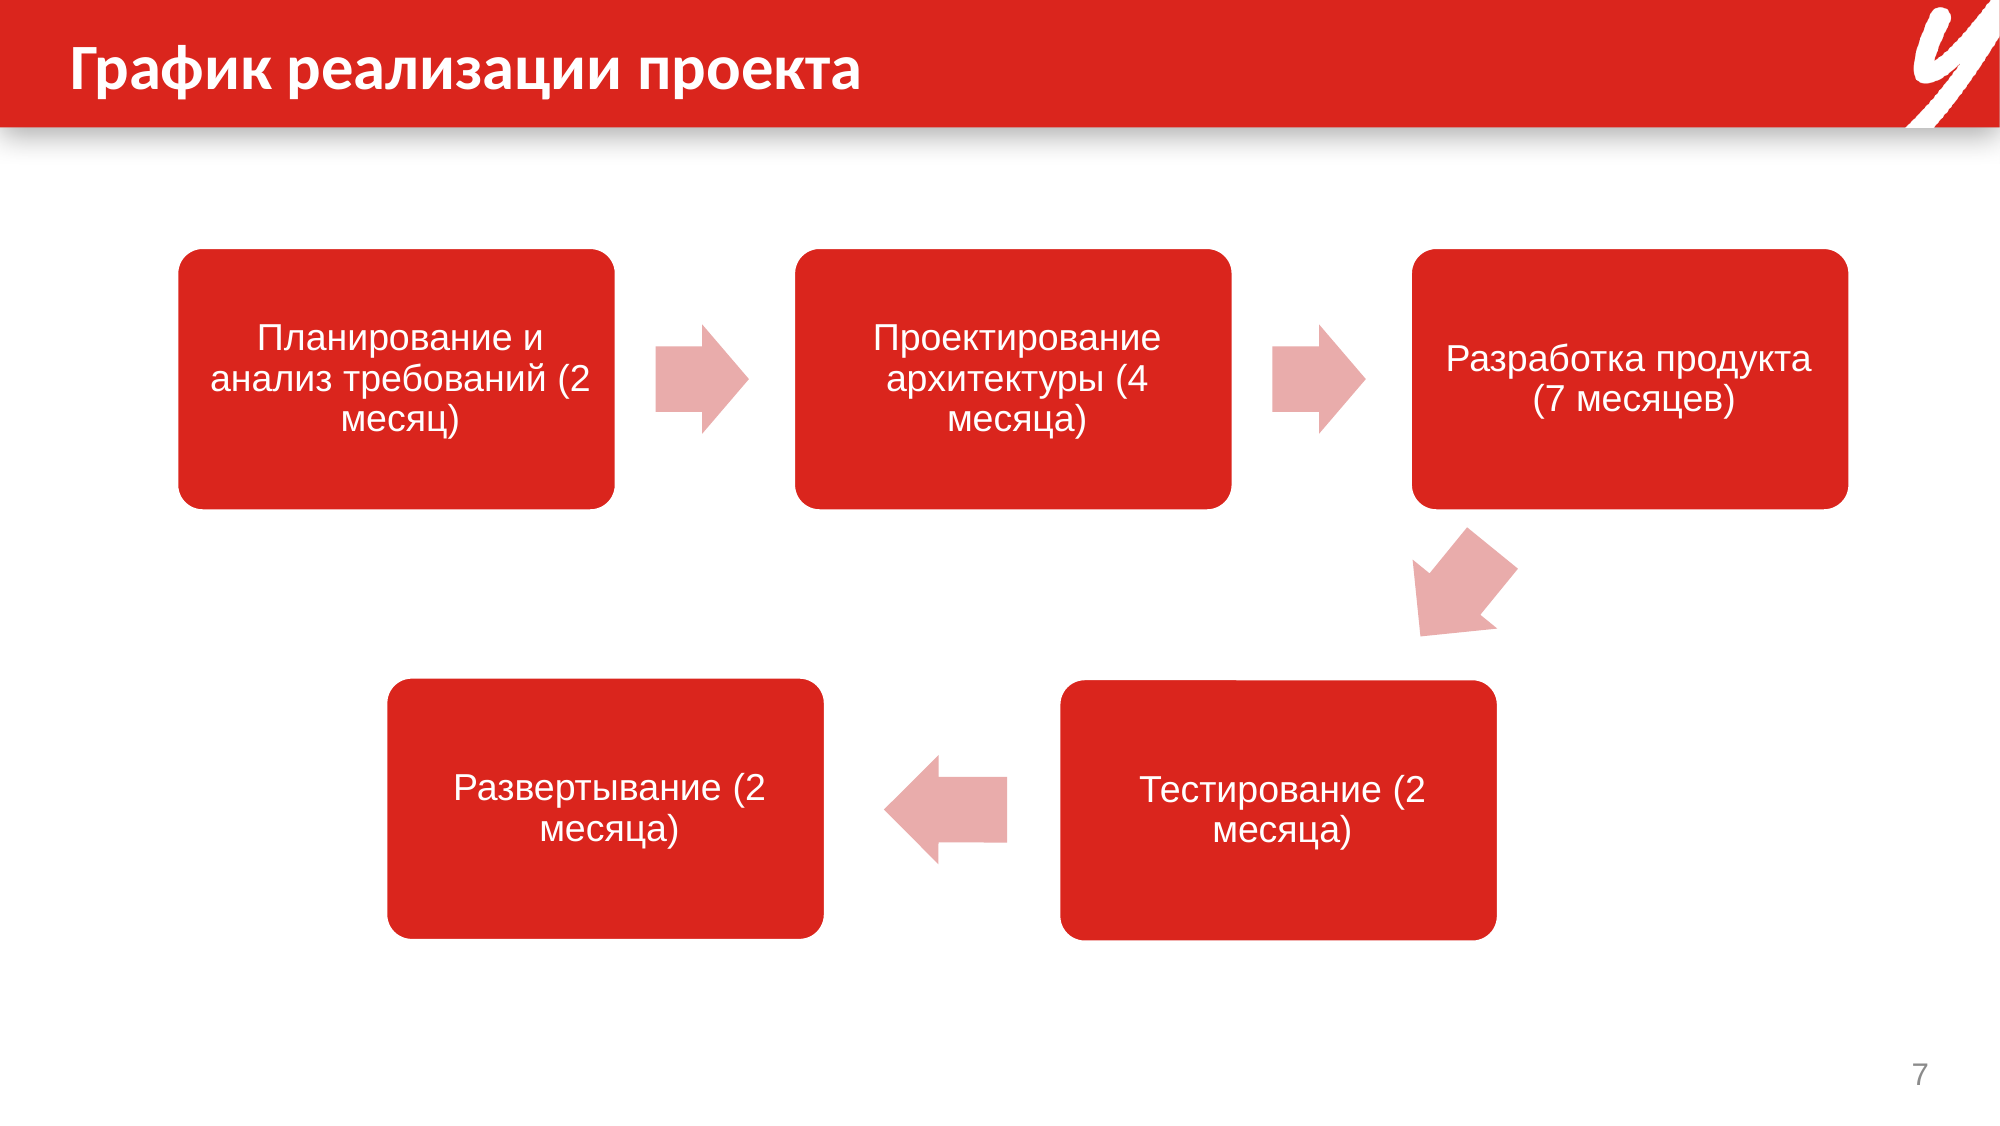

# График реализации проекта
Планирование и анализ требований (2 месяц)

Проектирование архитектуры (4 месяца)

Разработка продукта  (7 месяцев)

Тестирование (2 месяца)

Развертывание (2 месяца)

7